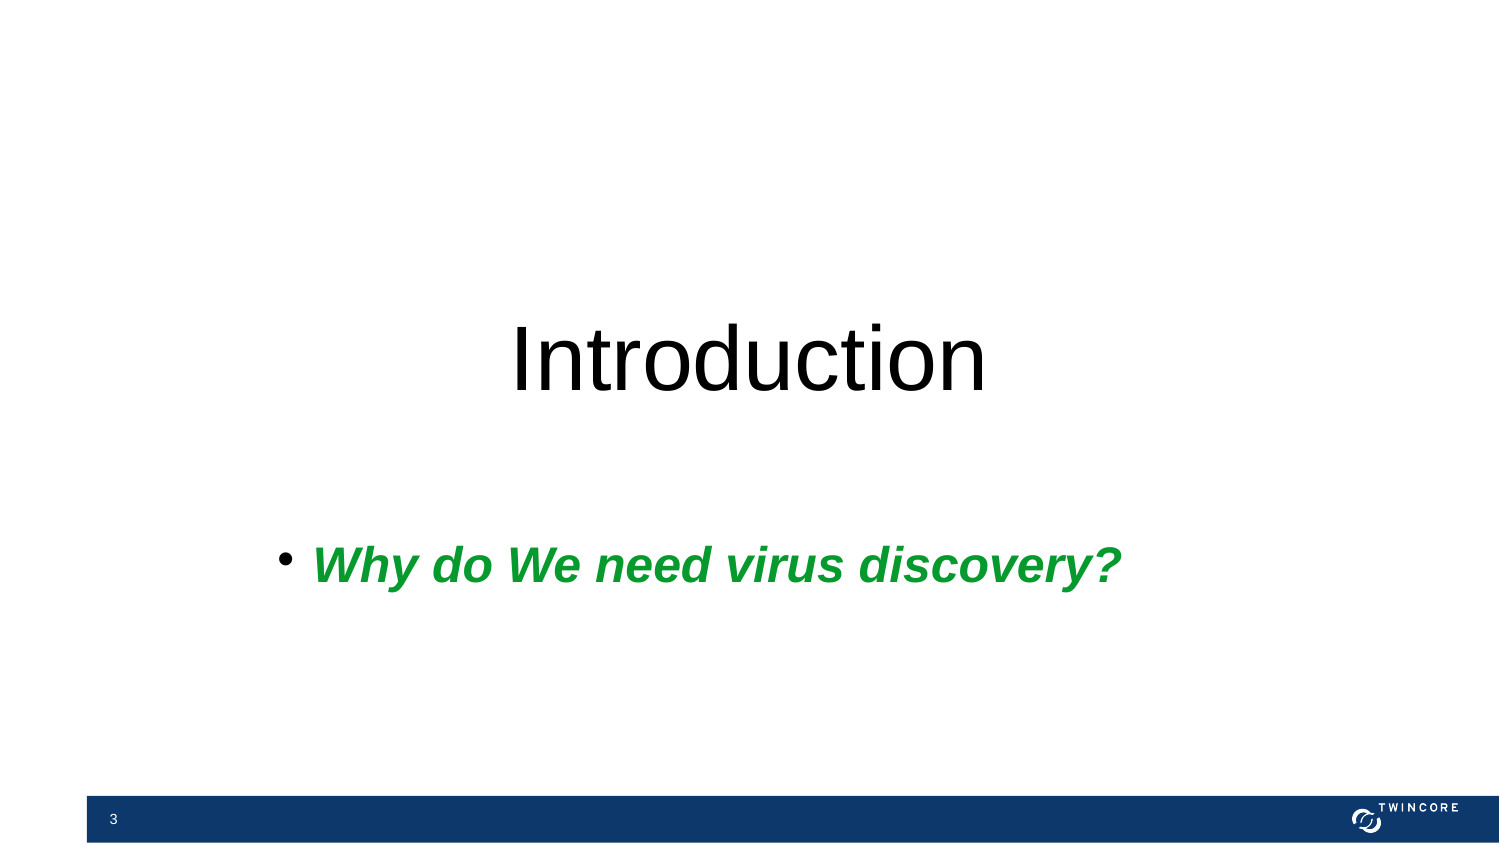

# Introduction
Why do We need virus discovery?